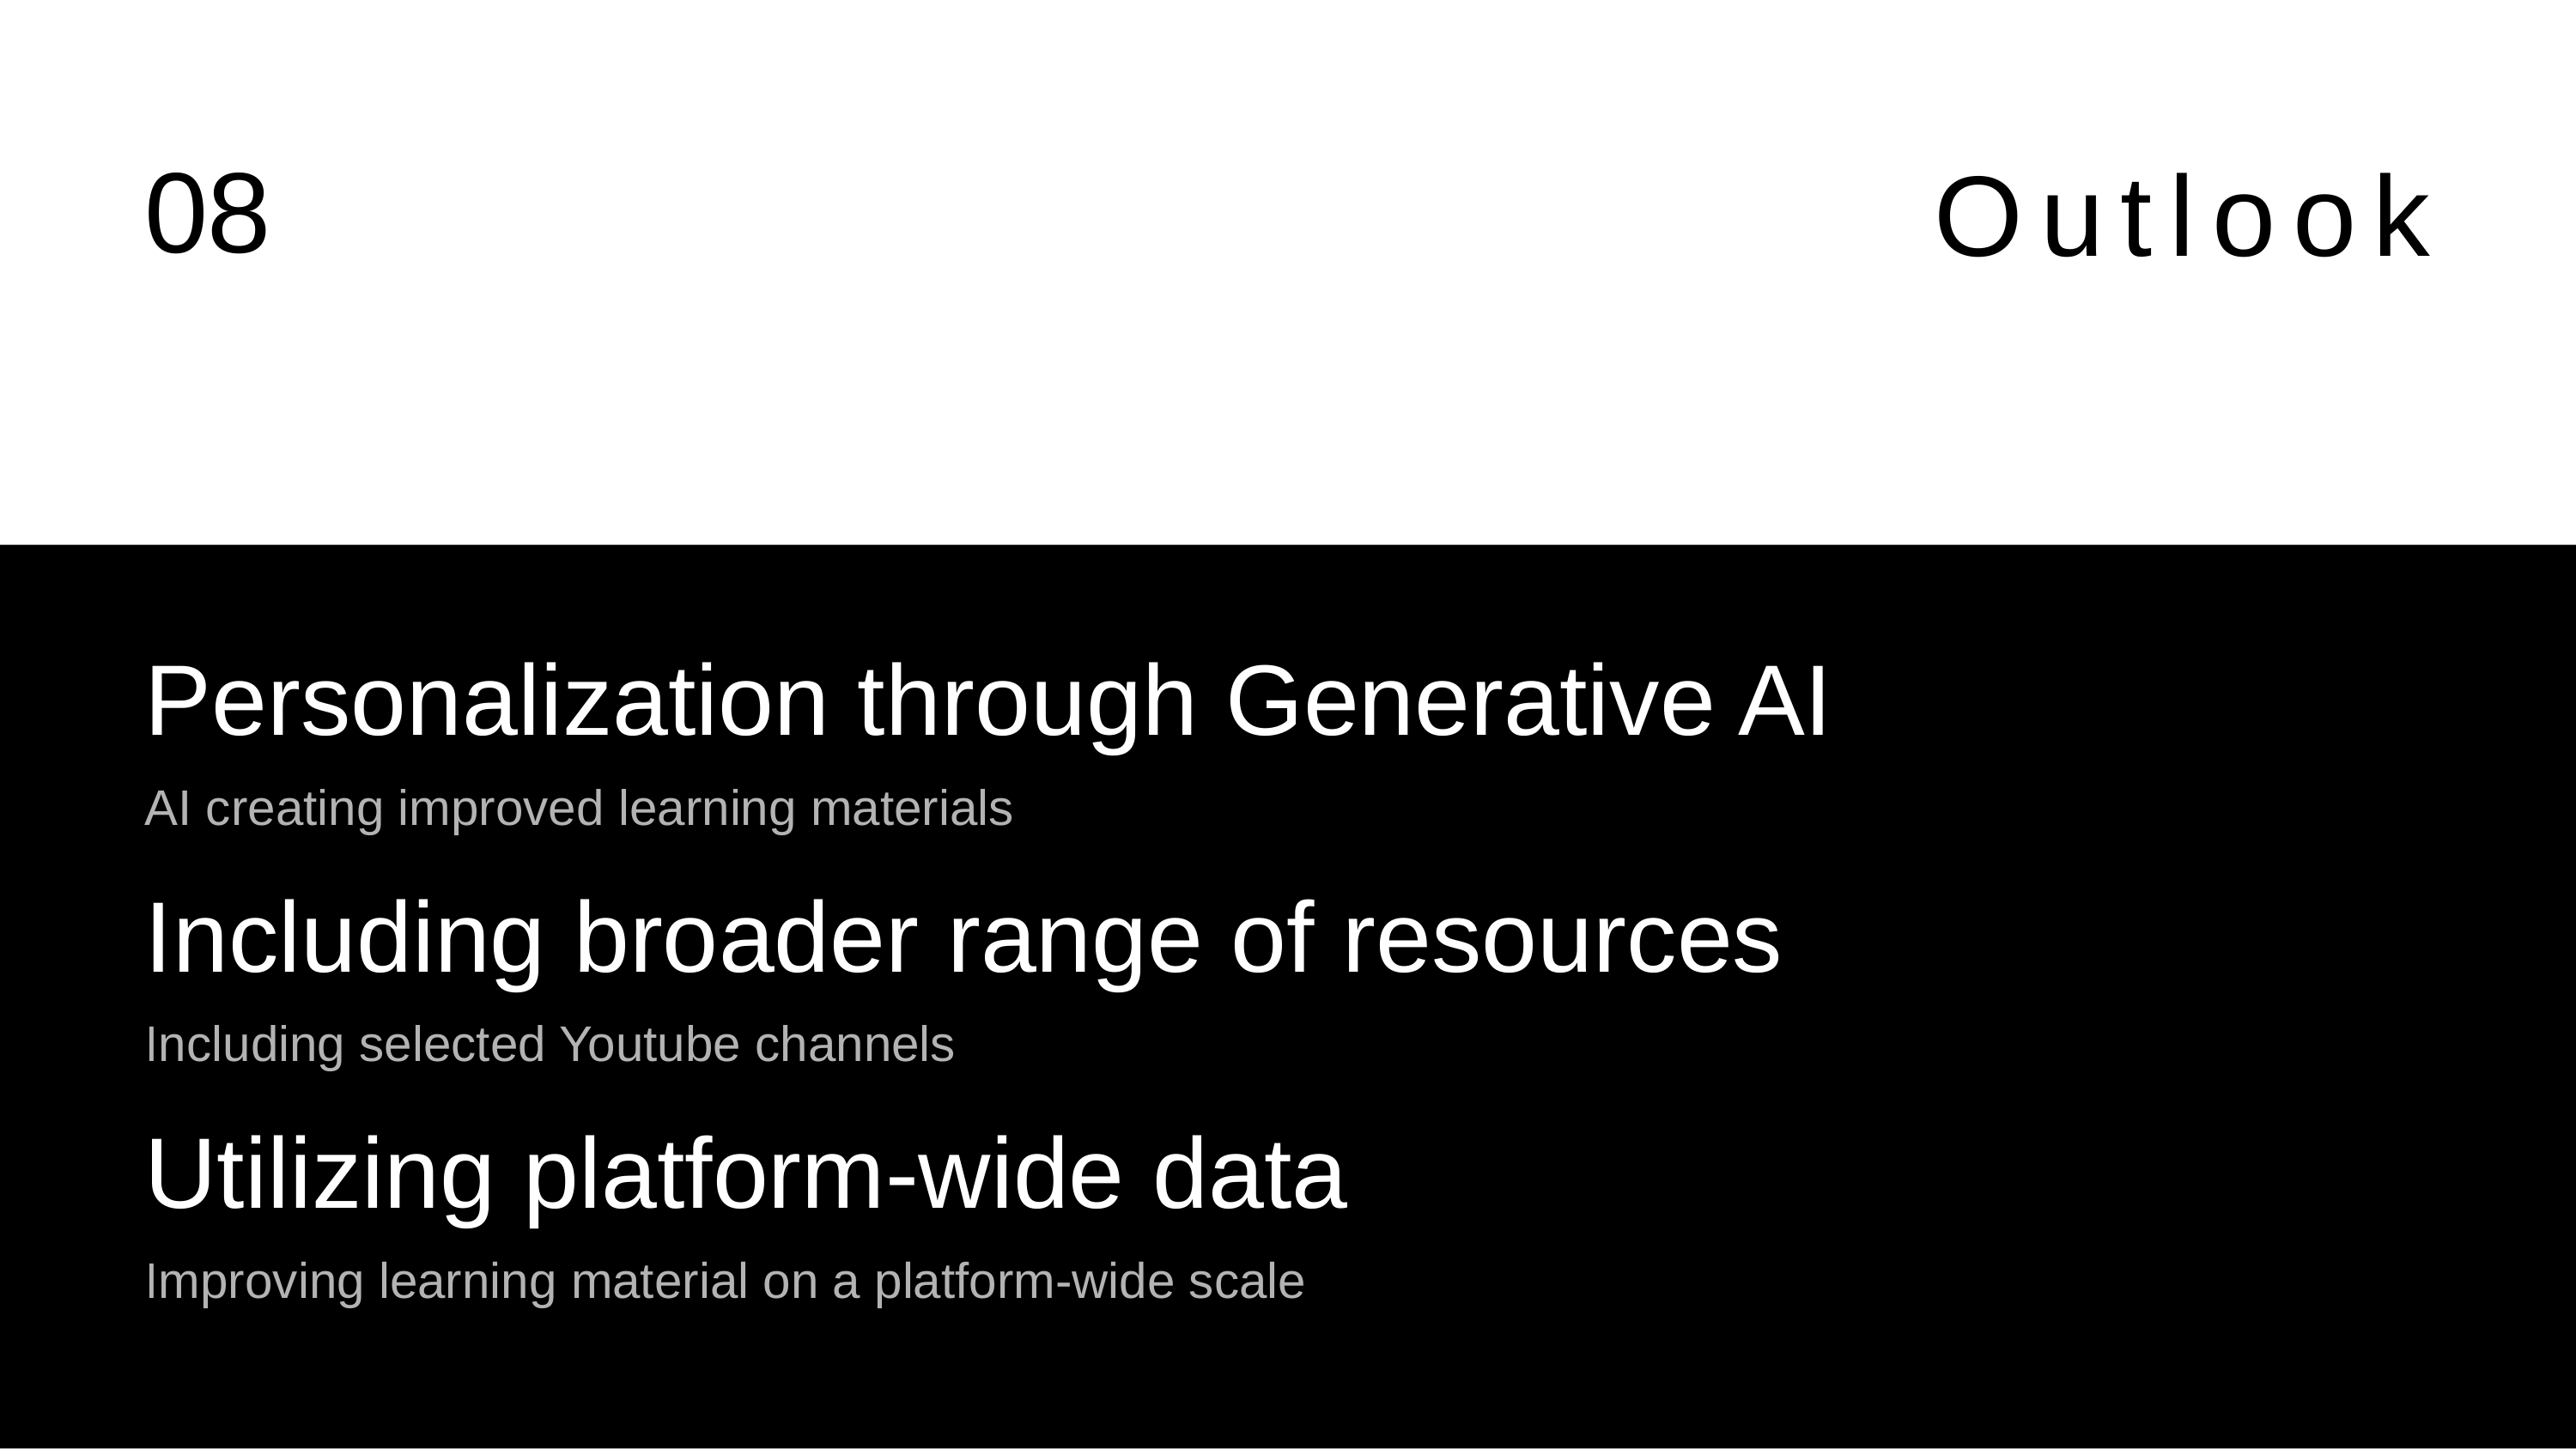

Outlook
08

Personalization through Generative AI
AI creating improved learning materials
Including broader range of resources
Including selected Youtube channels
Utilizing platform-wide data
Improving learning material on a platform-wide scale